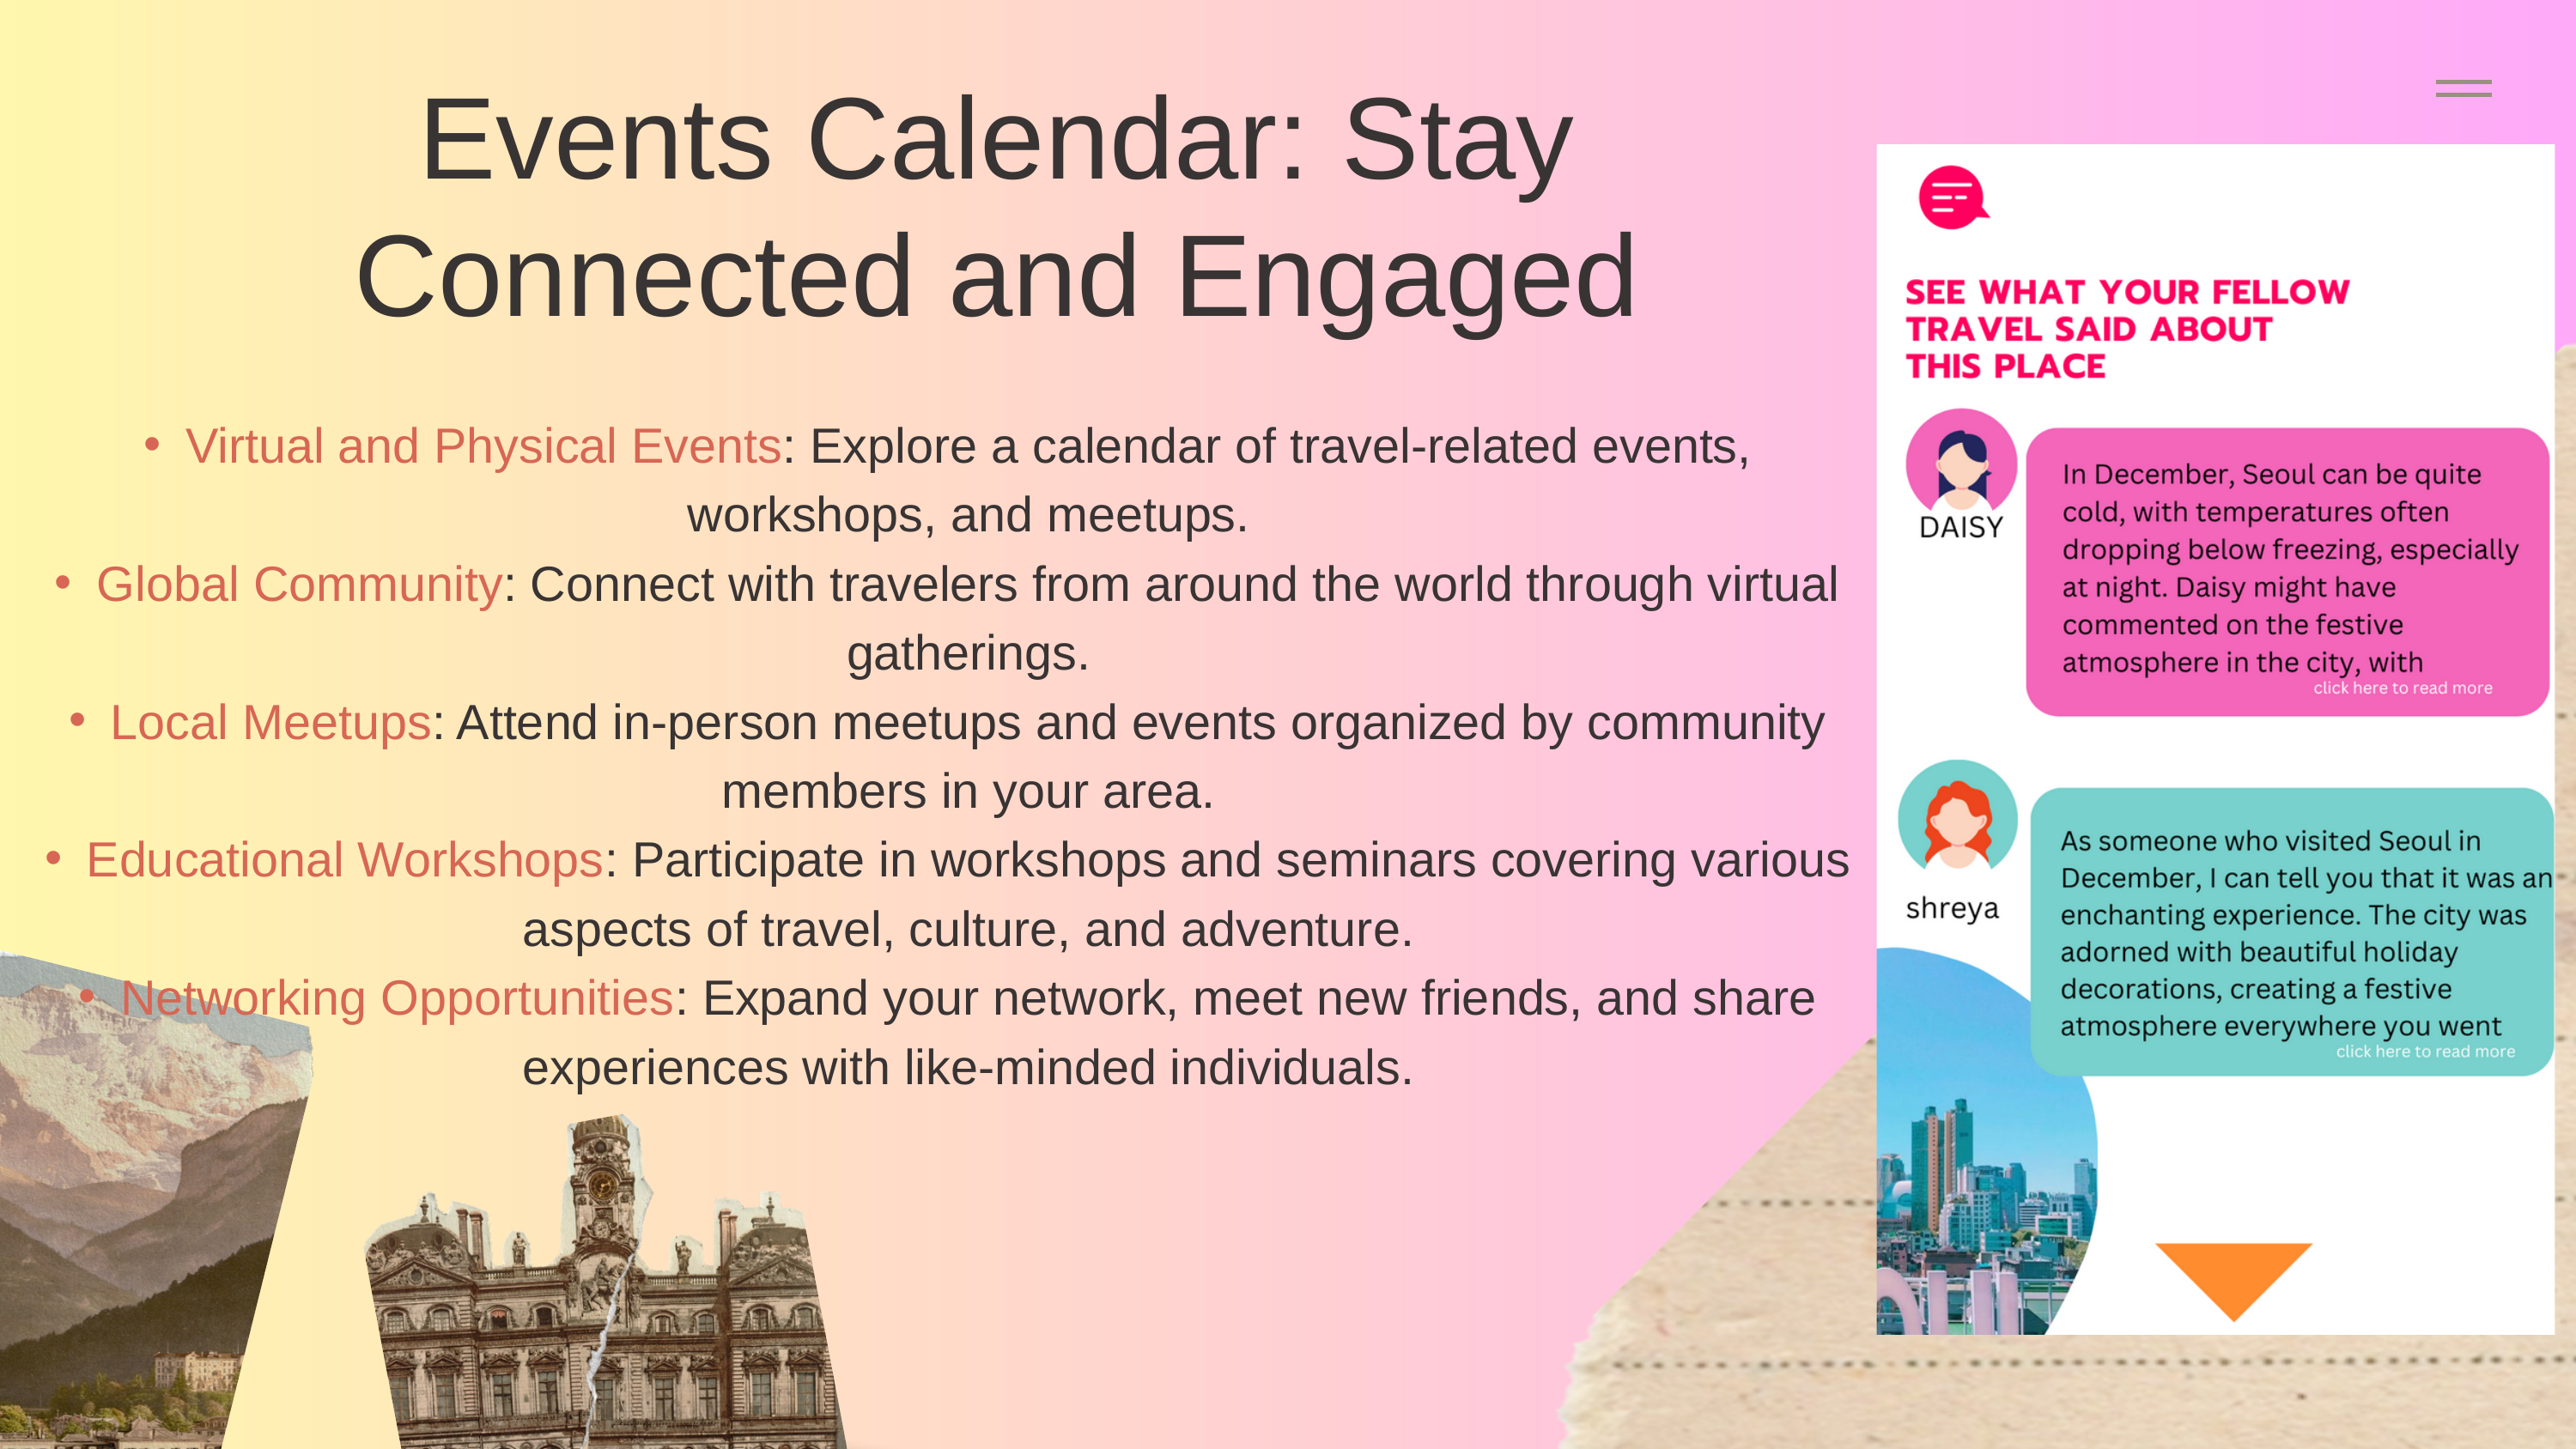

Events Calendar: Stay Connected and Engaged

Virtual and Physical Events: Explore a calendar of travel-related events, workshops, and meetups.
Global Community: Connect with travelers from around the world through virtual gatherings.
Local Meetups: Attend in-person meetups and events organized by community members in your area.
Educational Workshops: Participate in workshops and seminars covering various aspects of travel, culture, and adventure.
Networking Opportunities: Expand your network, meet new friends, and share experiences with like-minded individuals.